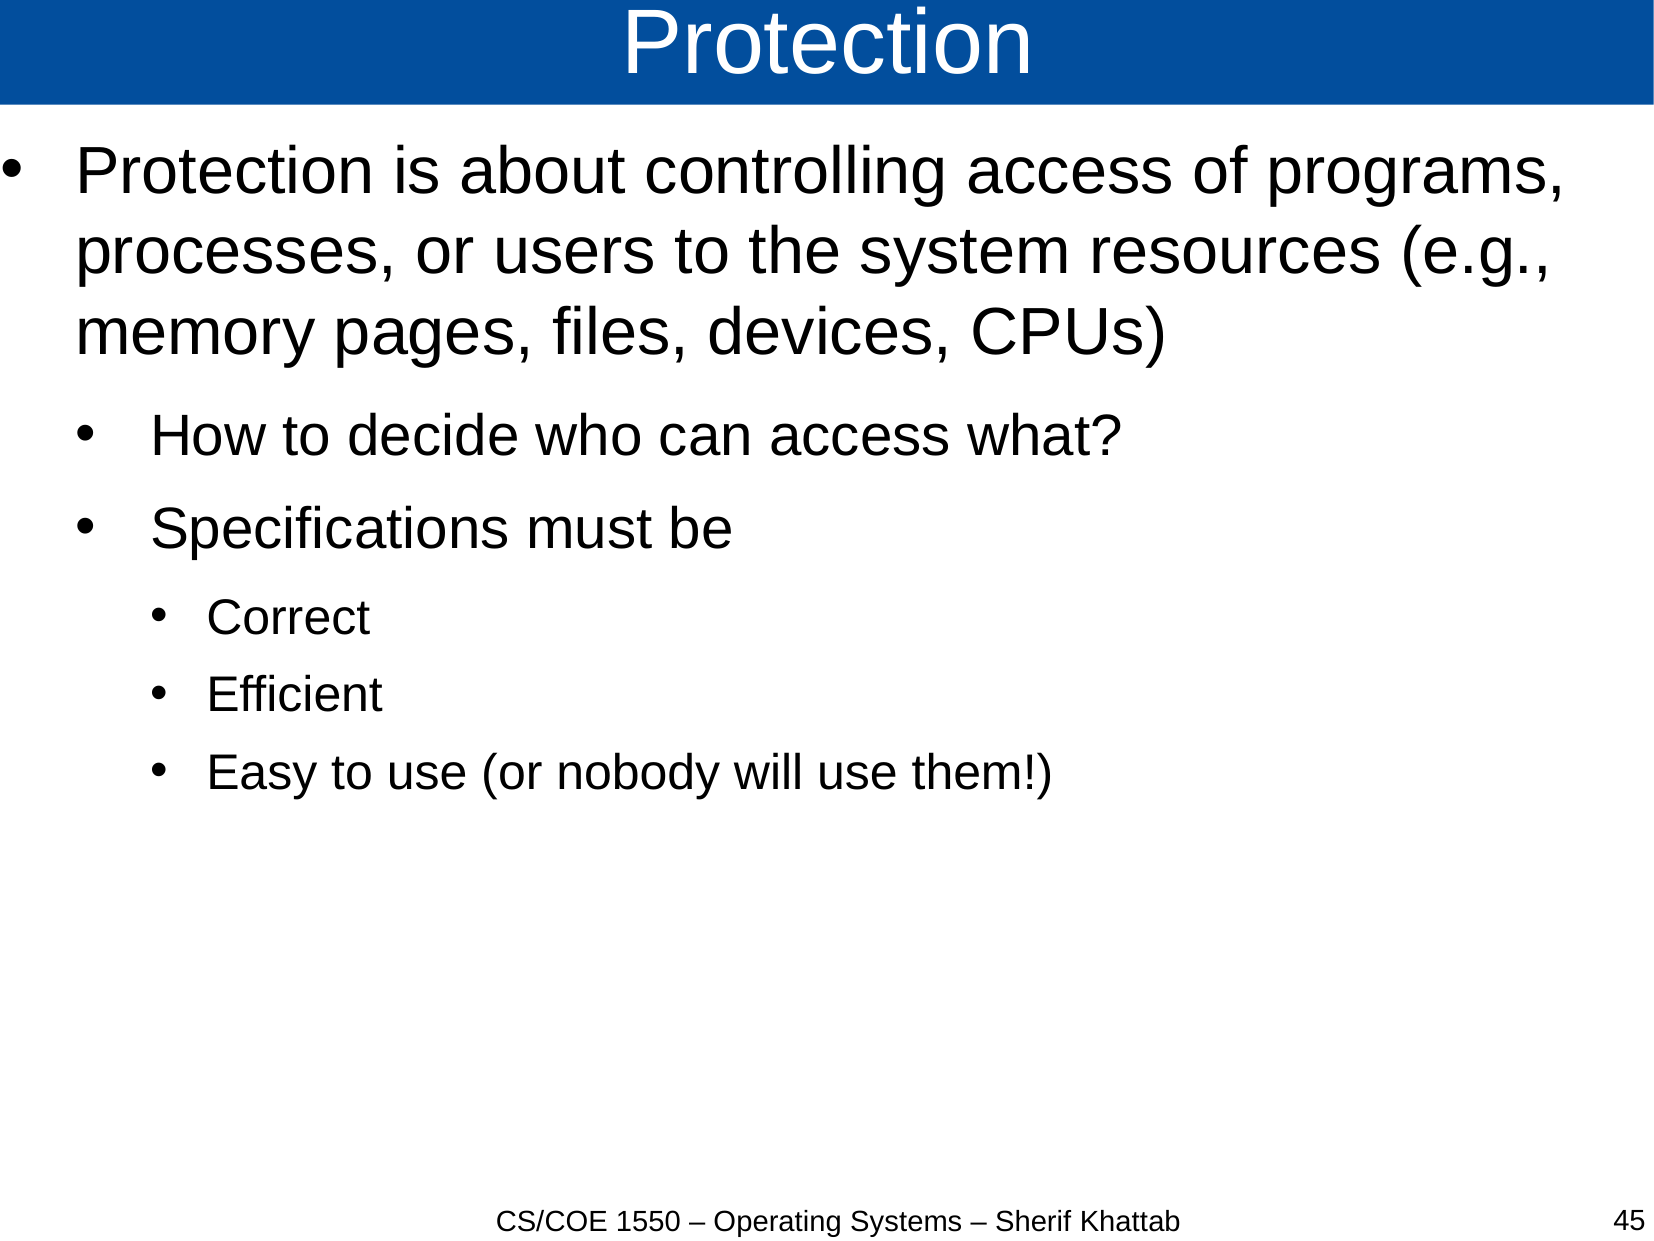

# Protection
Protection is about controlling access of programs, processes, or users to the system resources (e.g., memory pages, files, devices, CPUs)
How to decide who can access what?
Specifications must be
Correct
Efficient
Easy to use (or nobody will use them!)
45
CS/COE 1550 – Operating Systems – Sherif Khattab